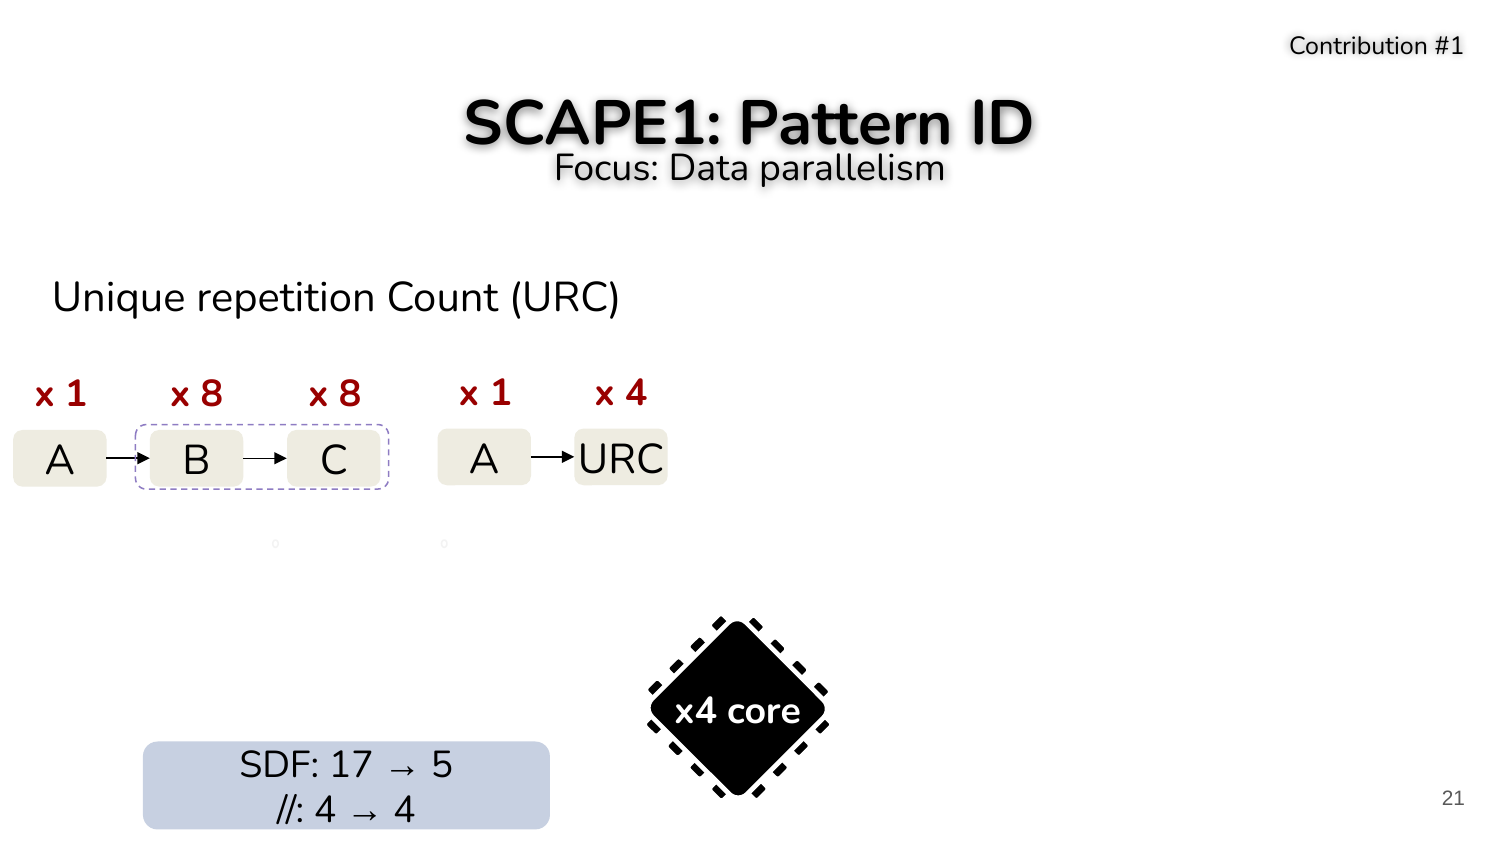

Contribution #1
# SCAPE1: Pattern ID Focus: Data parallelism
Unique repetition Count (URC)
x 1
A
x 4
x 1
x 8
x 8

URC
A
B
C

x4 core
SDF: 17 → 5
//: 4 → 4
21